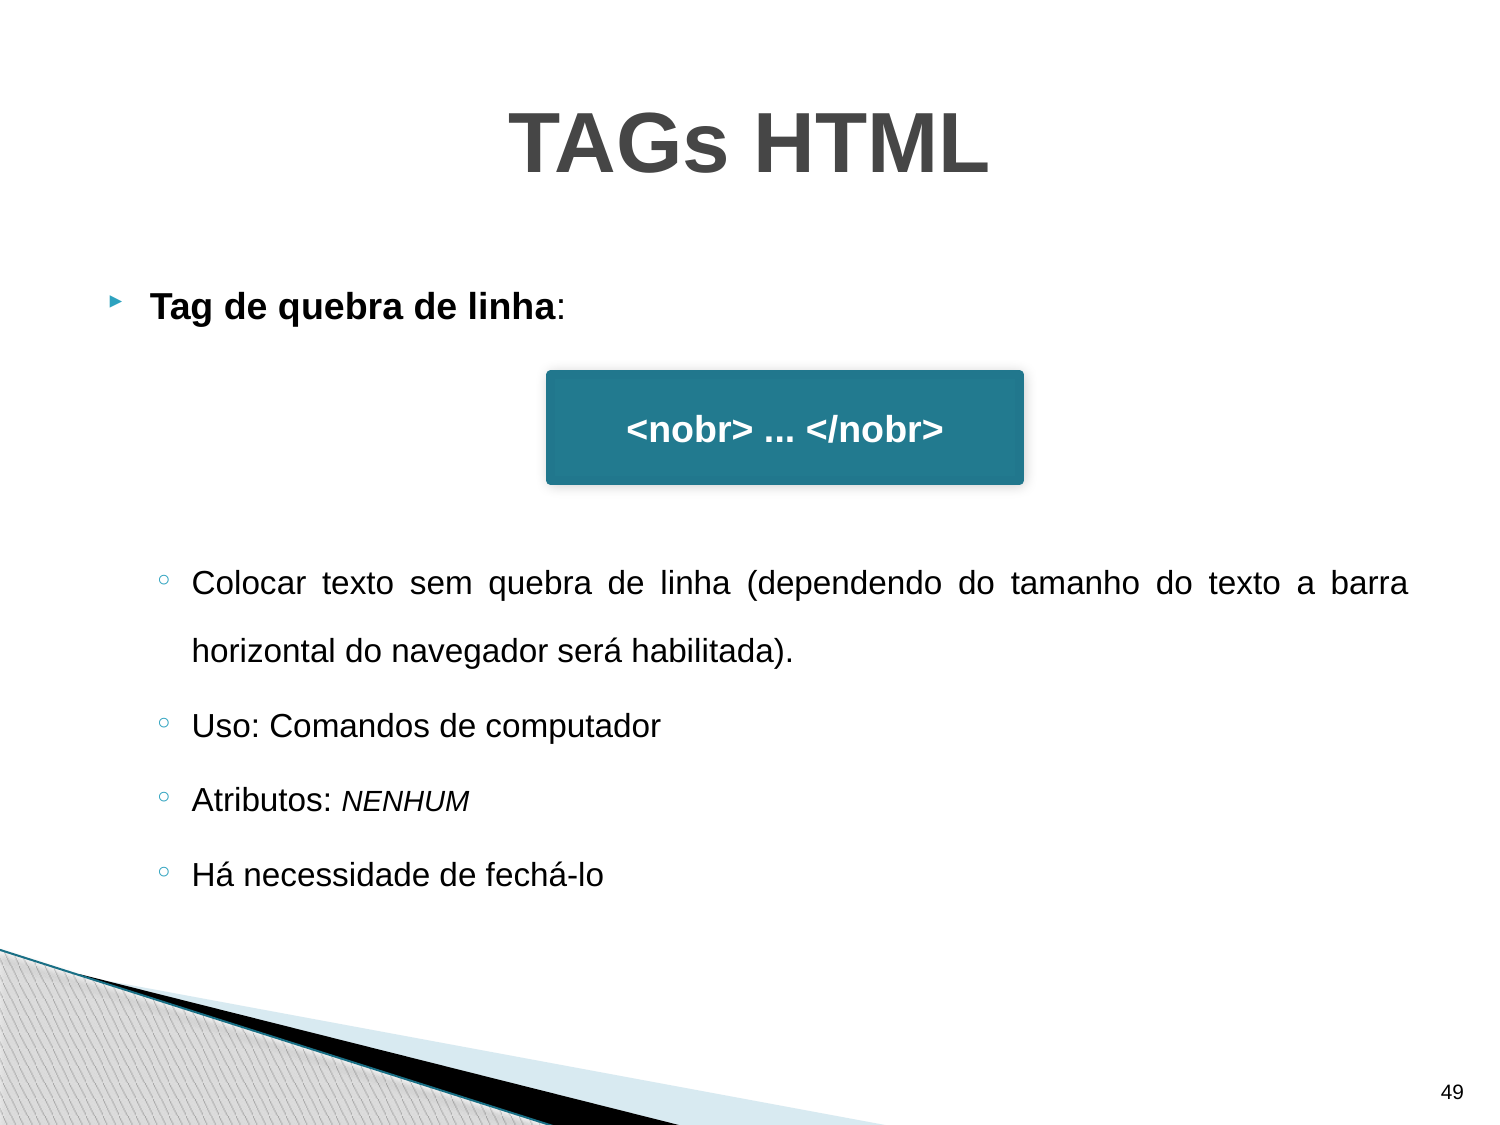

# TAGs HTML
Tag de quebra de linha:

Colocar texto sem quebra de linha (dependendo do tamanho do texto a barra horizontal do navegador será habilitada).
Uso: Comandos de computador
Atributos: NENHUM
Há necessidade de fechá-lo

<nobr> ... </nobr>
49